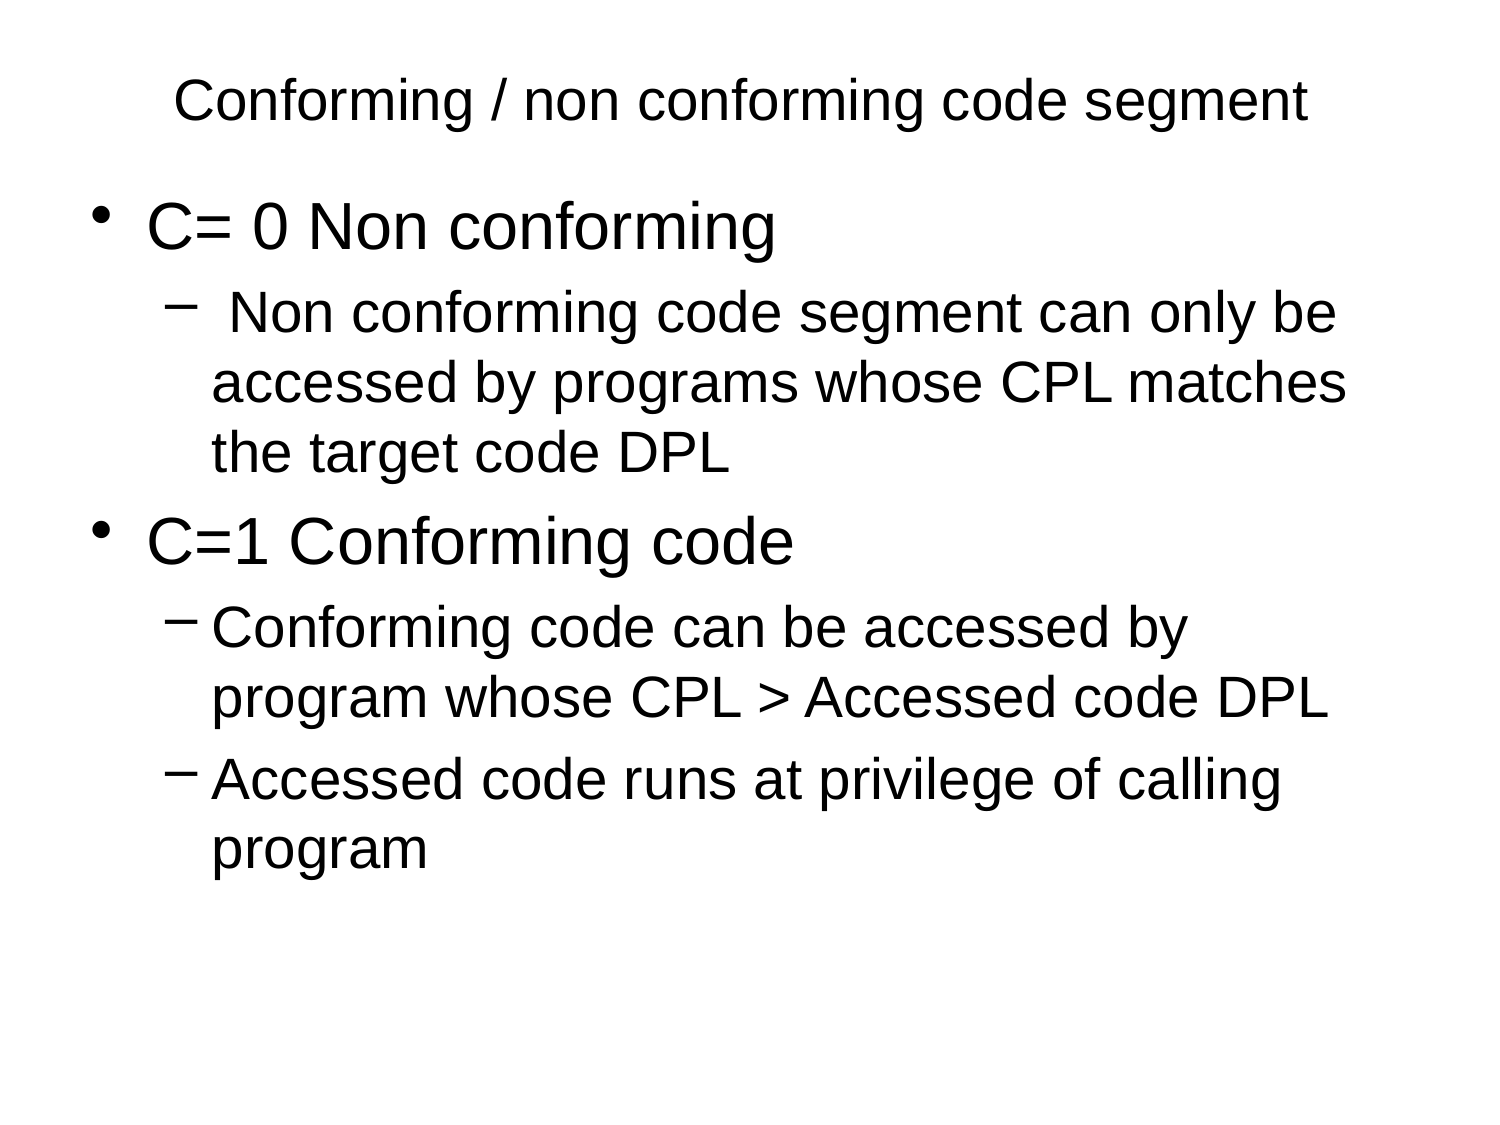

# Conforming / non conforming code segment
C= 0 Non conforming
 Non conforming code segment can only be accessed by programs whose CPL matches the target code DPL
C=1 Conforming code
Conforming code can be accessed by program whose CPL > Accessed code DPL
Accessed code runs at privilege of calling program